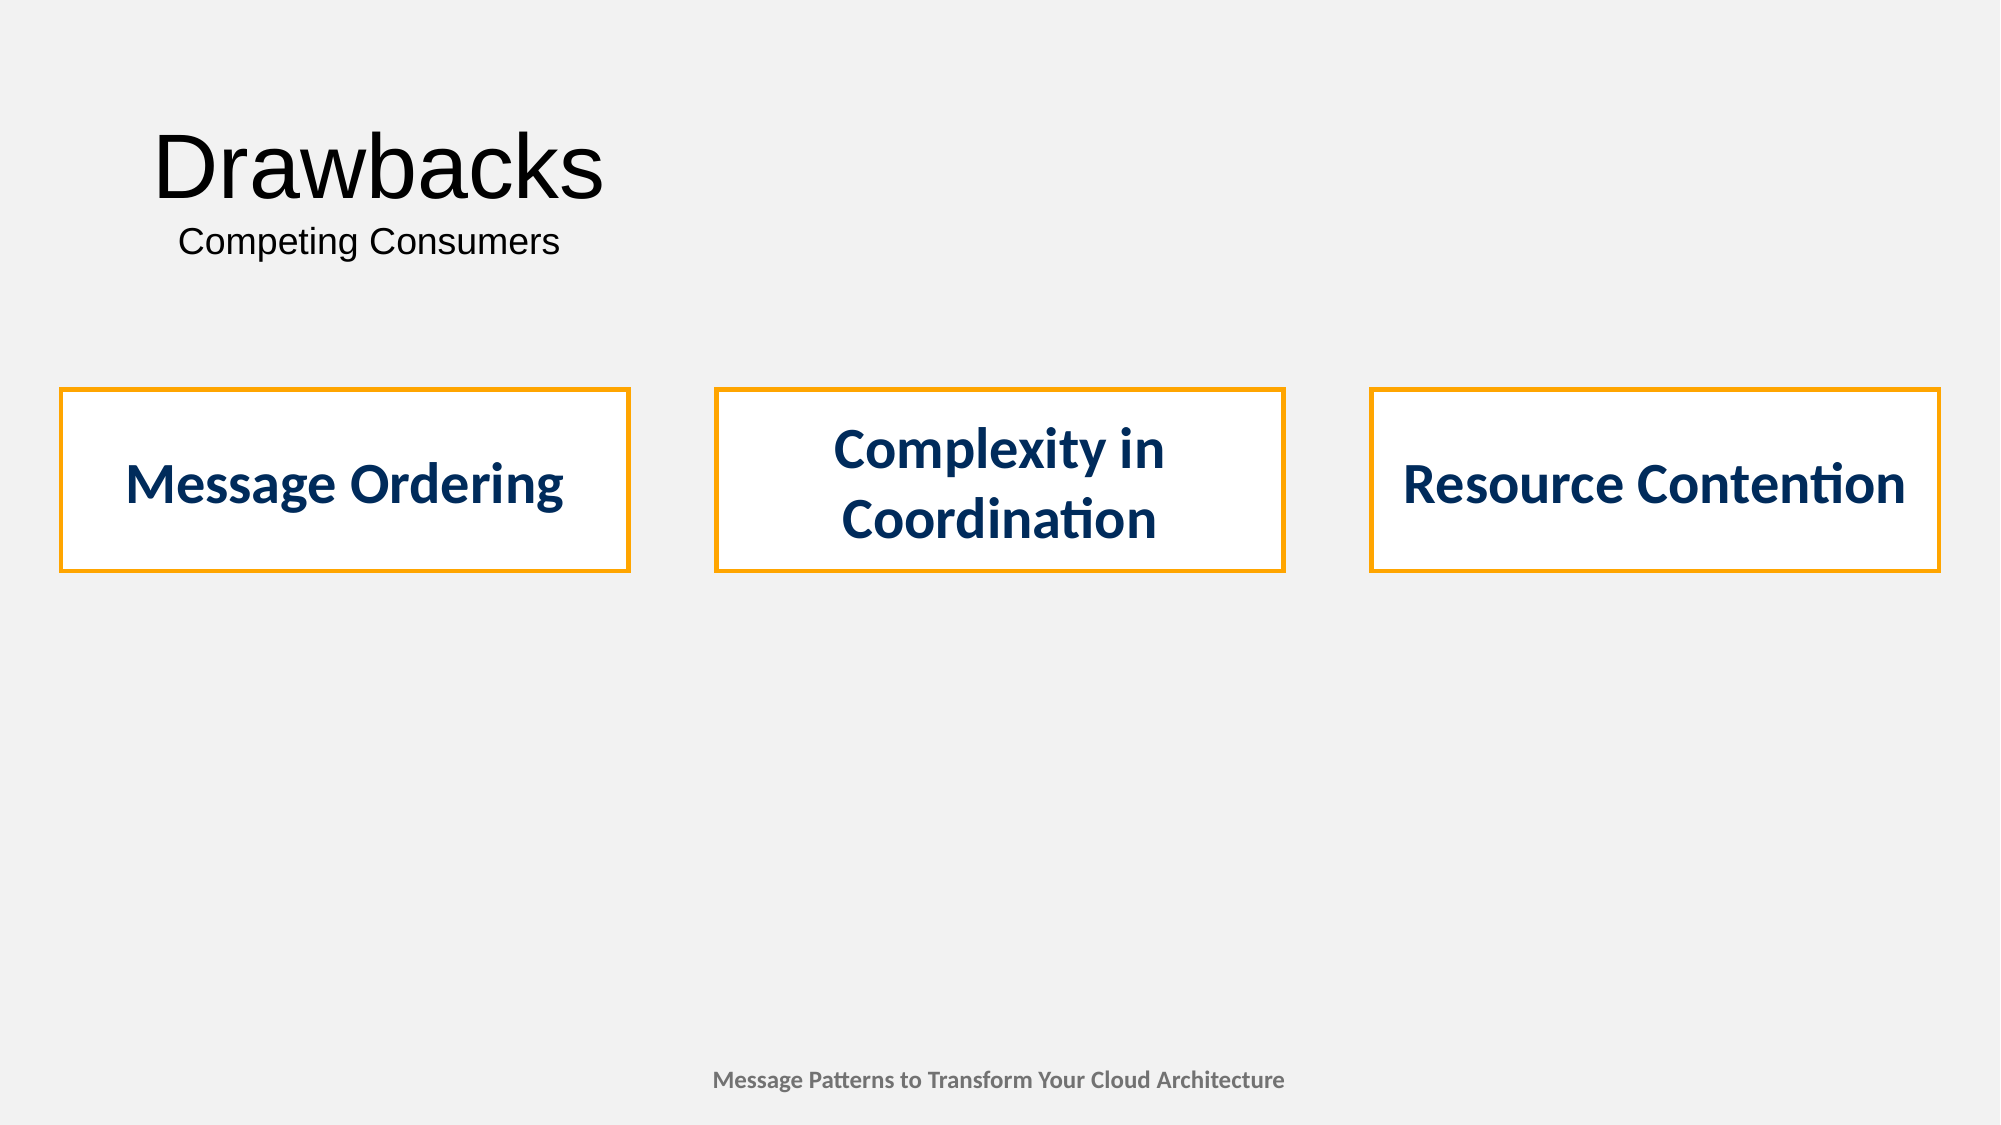

# Drawbacks
Competing Consumers
Message Ordering
Complexity in Coordination
Resource Contention